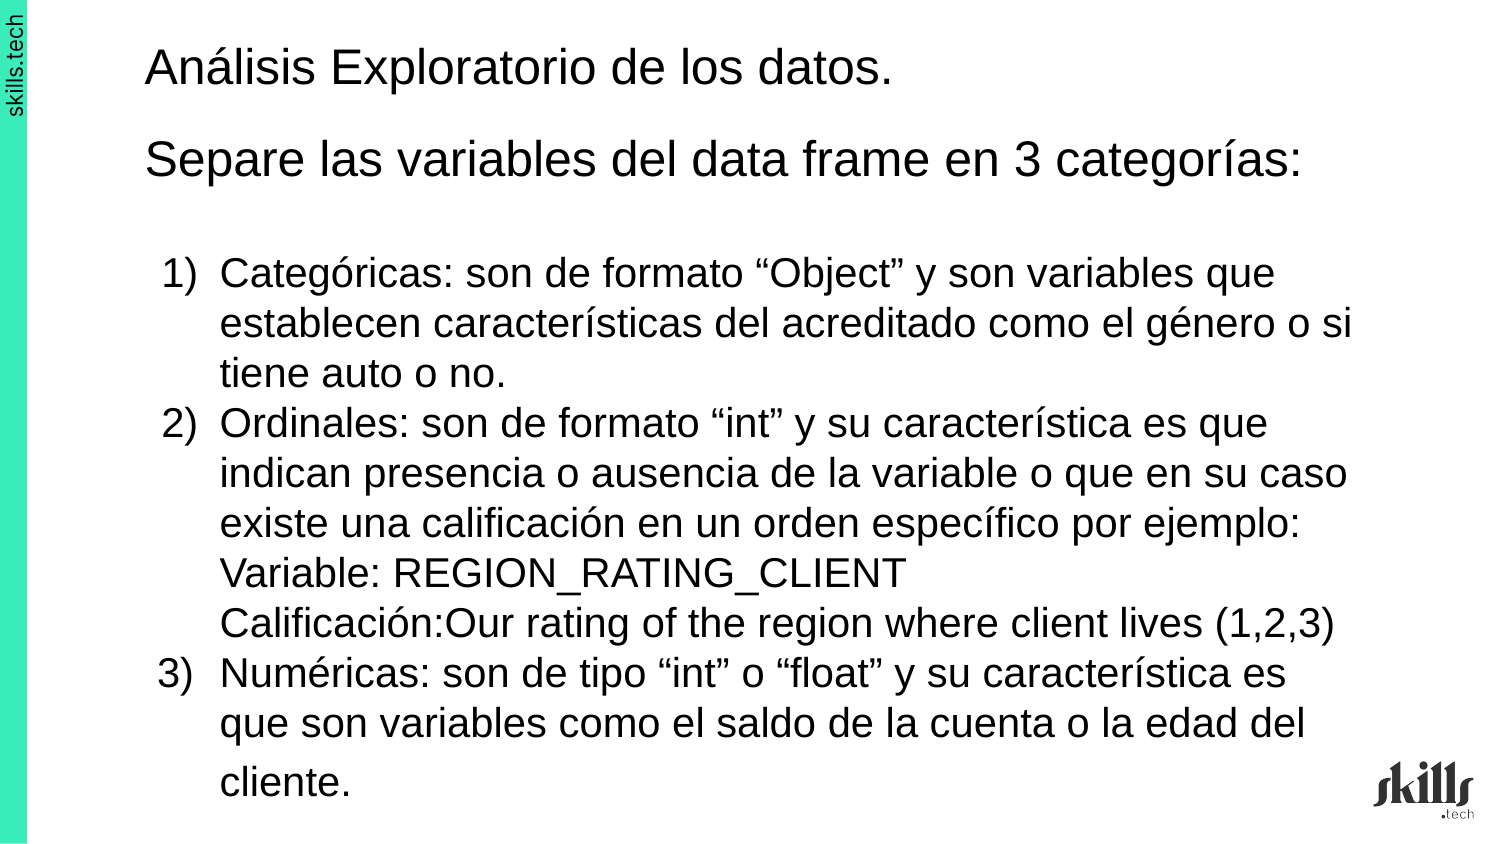

Análisis Exploratorio de los datos.
Separe las variables del data frame en 3 categorías:

Categóricas: son de formato “Object” y son variables que establecen características del acreditado como el género o si tiene auto o no.
Ordinales: son de formato “int” y su característica es que indican presencia o ausencia de la variable o que en su caso existe una calificación en un orden específico por ejemplo:
Variable: REGION_RATING_CLIENT
Calificación:Our rating of the region where client lives (1,2,3)
Numéricas: son de tipo “int” o “float” y su característica es que son variables como el saldo de la cuenta o la edad del cliente.